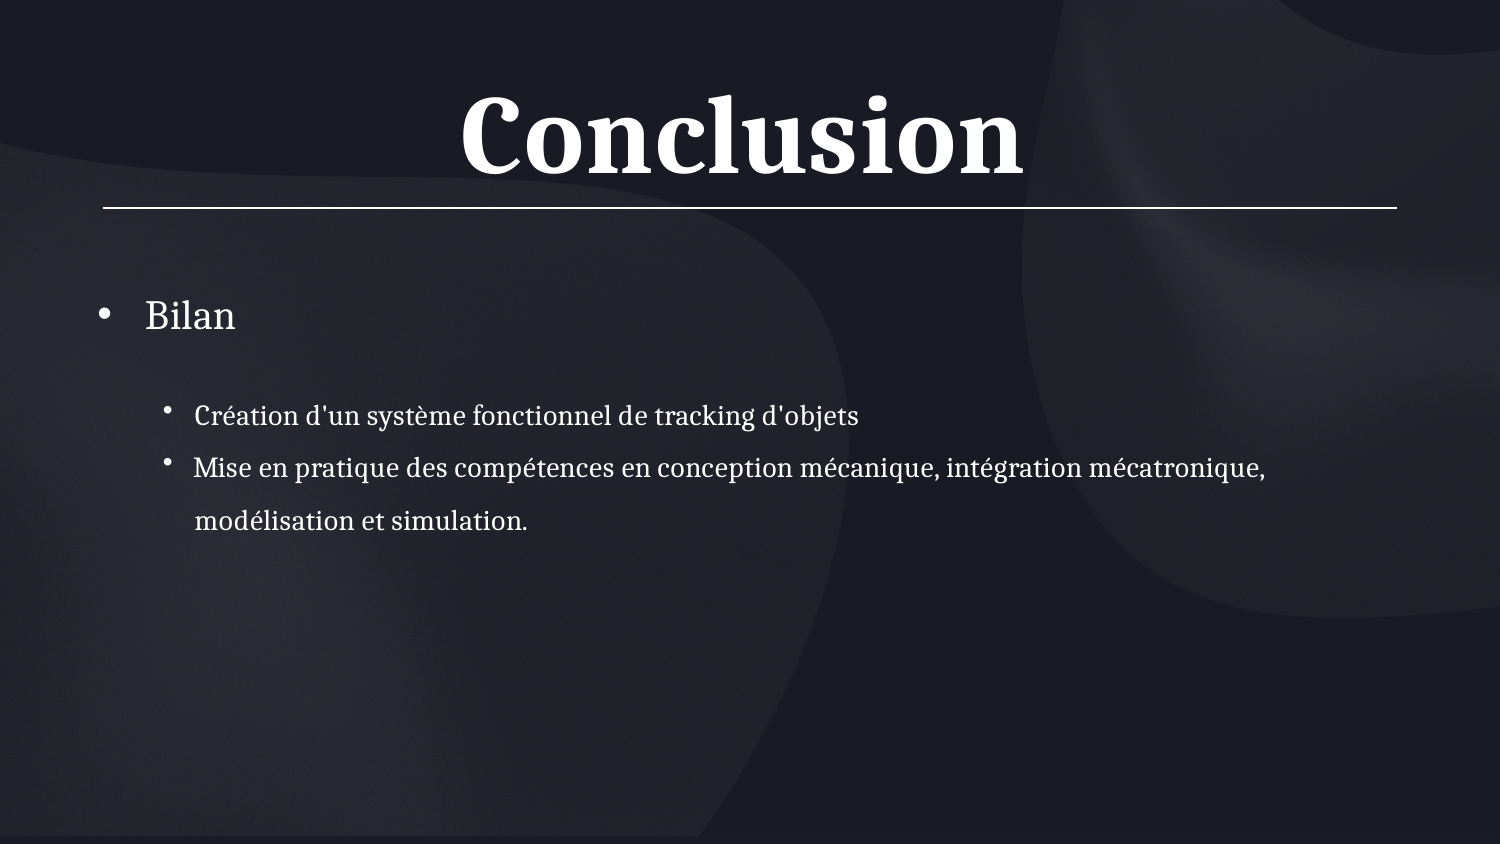

Conclusion

Bilan
Création d'un système fonctionnel de tracking d'objets
Mise en pratique des compétences en conception mécanique, intégration mécatronique, modélisation et simulation.